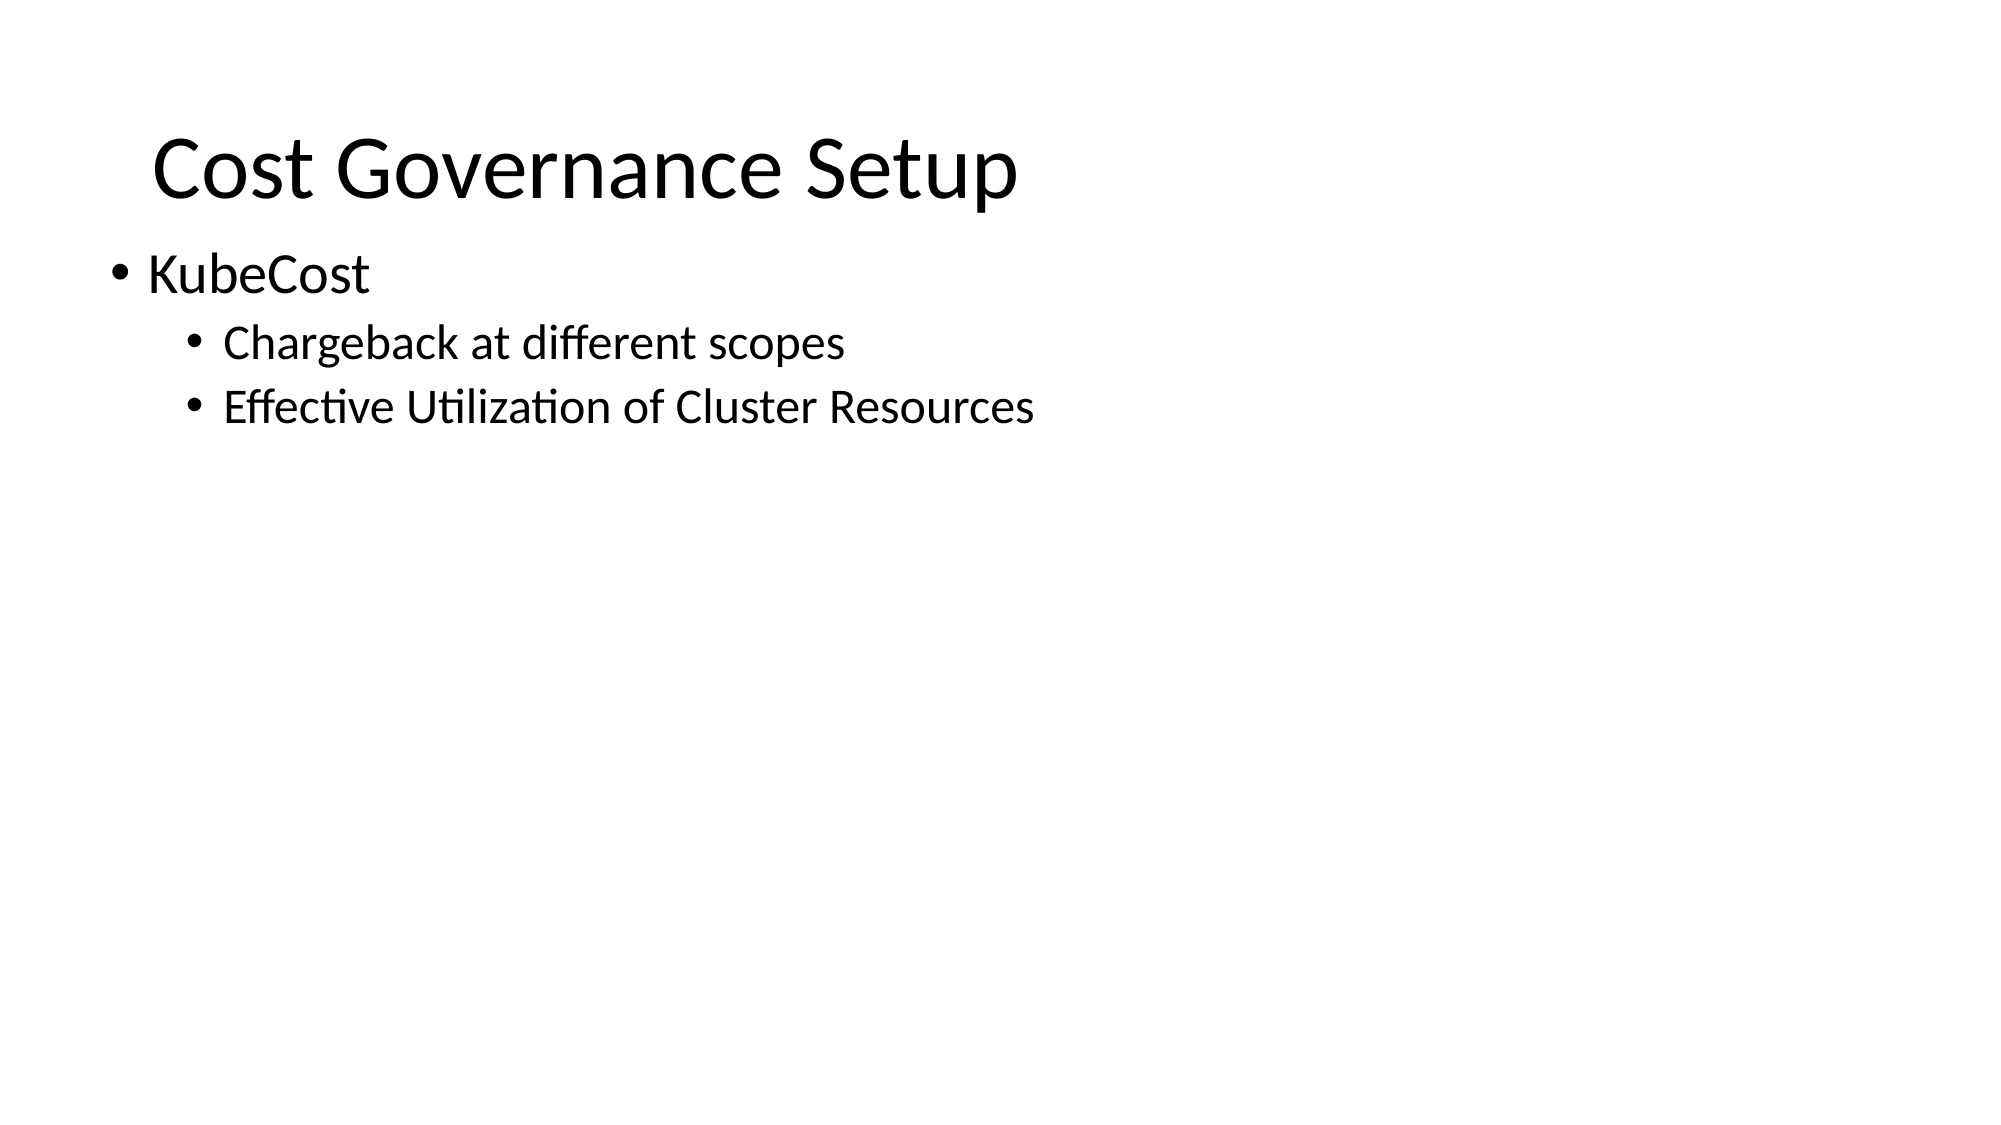

# Cost Governance Setup
KubeCost
Chargeback at different scopes
Effective Utilization of Cluster Resources